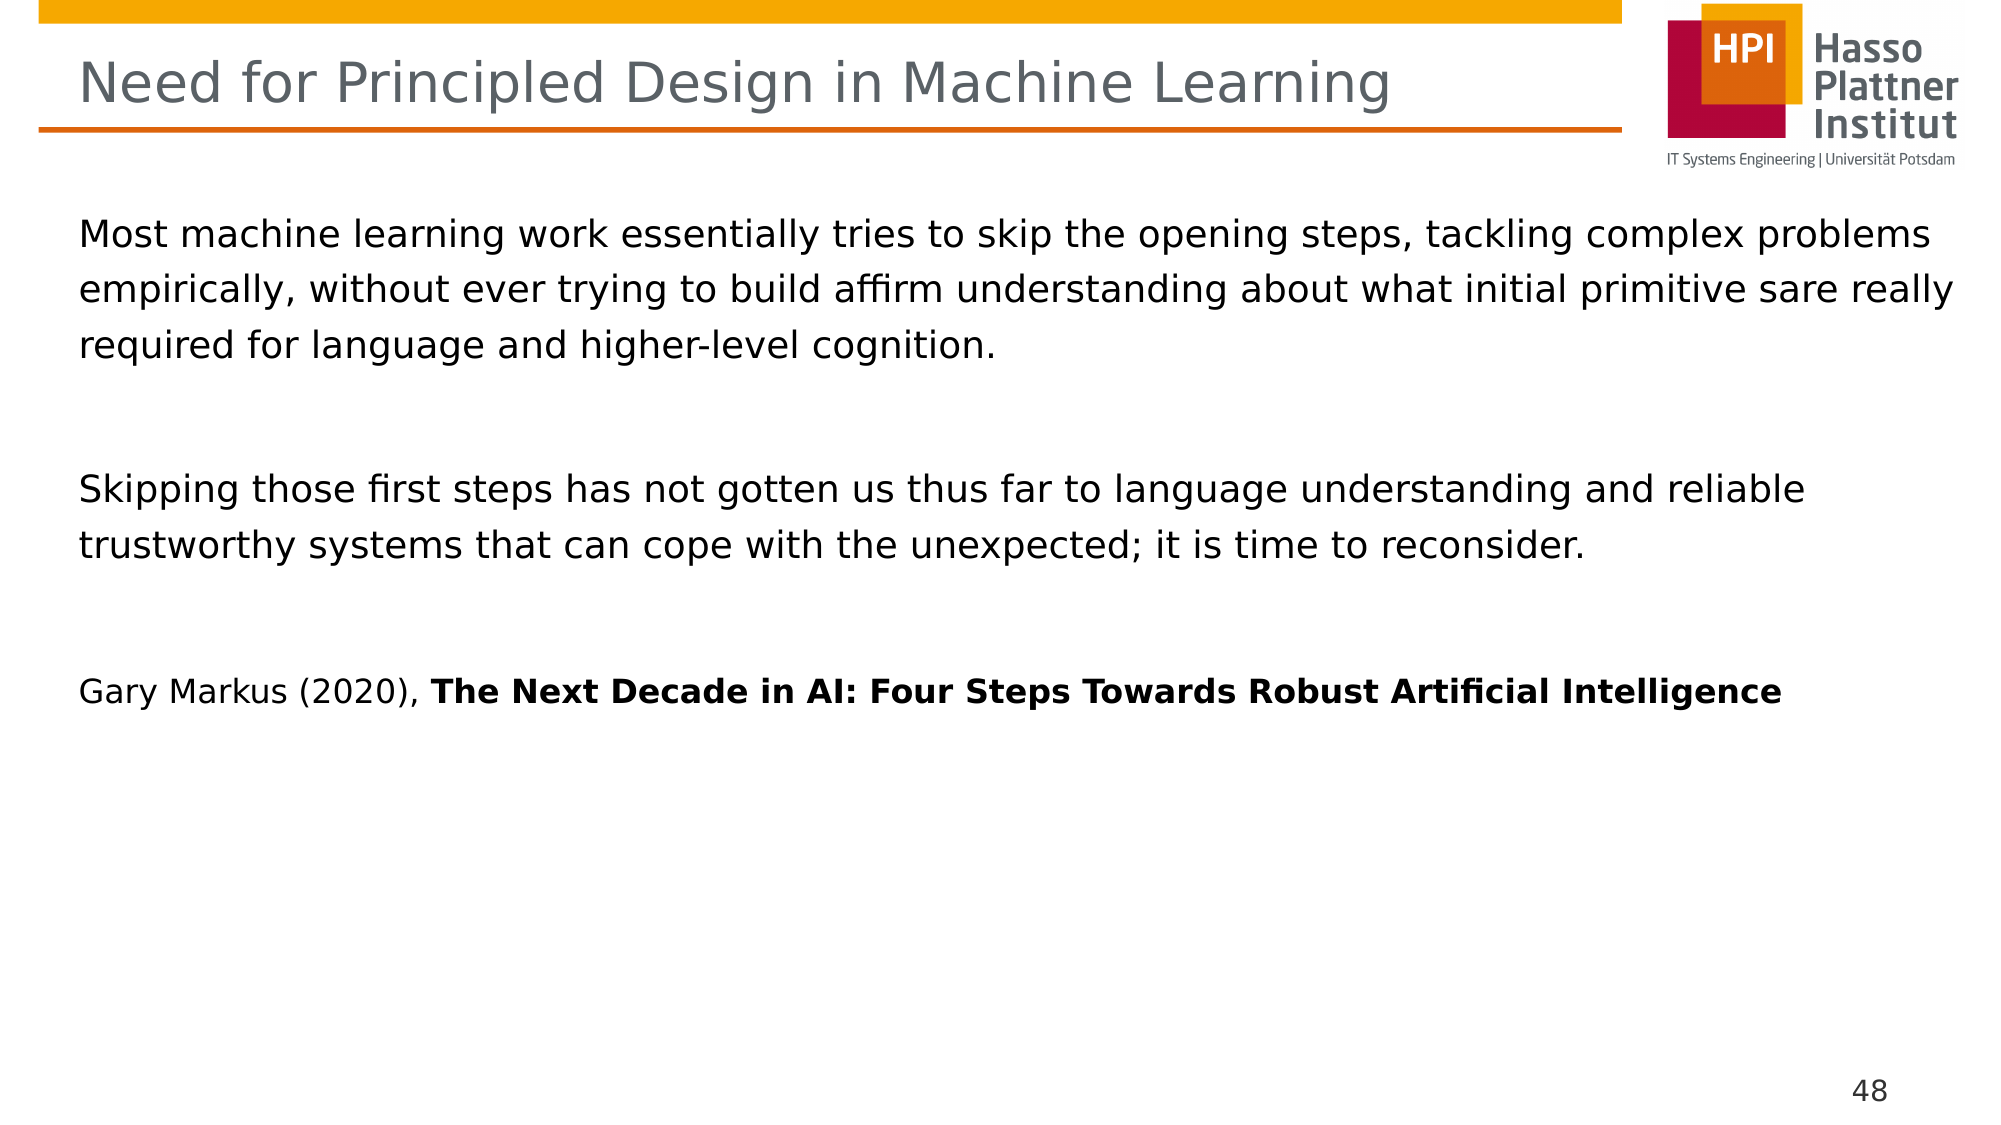

# Need for Principled Design in Machine Learning
Most machine learning work essentially tries to skip the opening steps, tackling complex problems empirically, without ever trying to build affirm understanding about what initial primitive sare really required for language and higher-level cognition.

Skipping those first steps has not gotten us thus far to language understanding and reliable trustworthy systems that can cope with the unexpected; it is time to reconsider.

Gary Markus (2020), The Next Decade in AI: Four Steps Towards Robust Artificial Intelligence
48